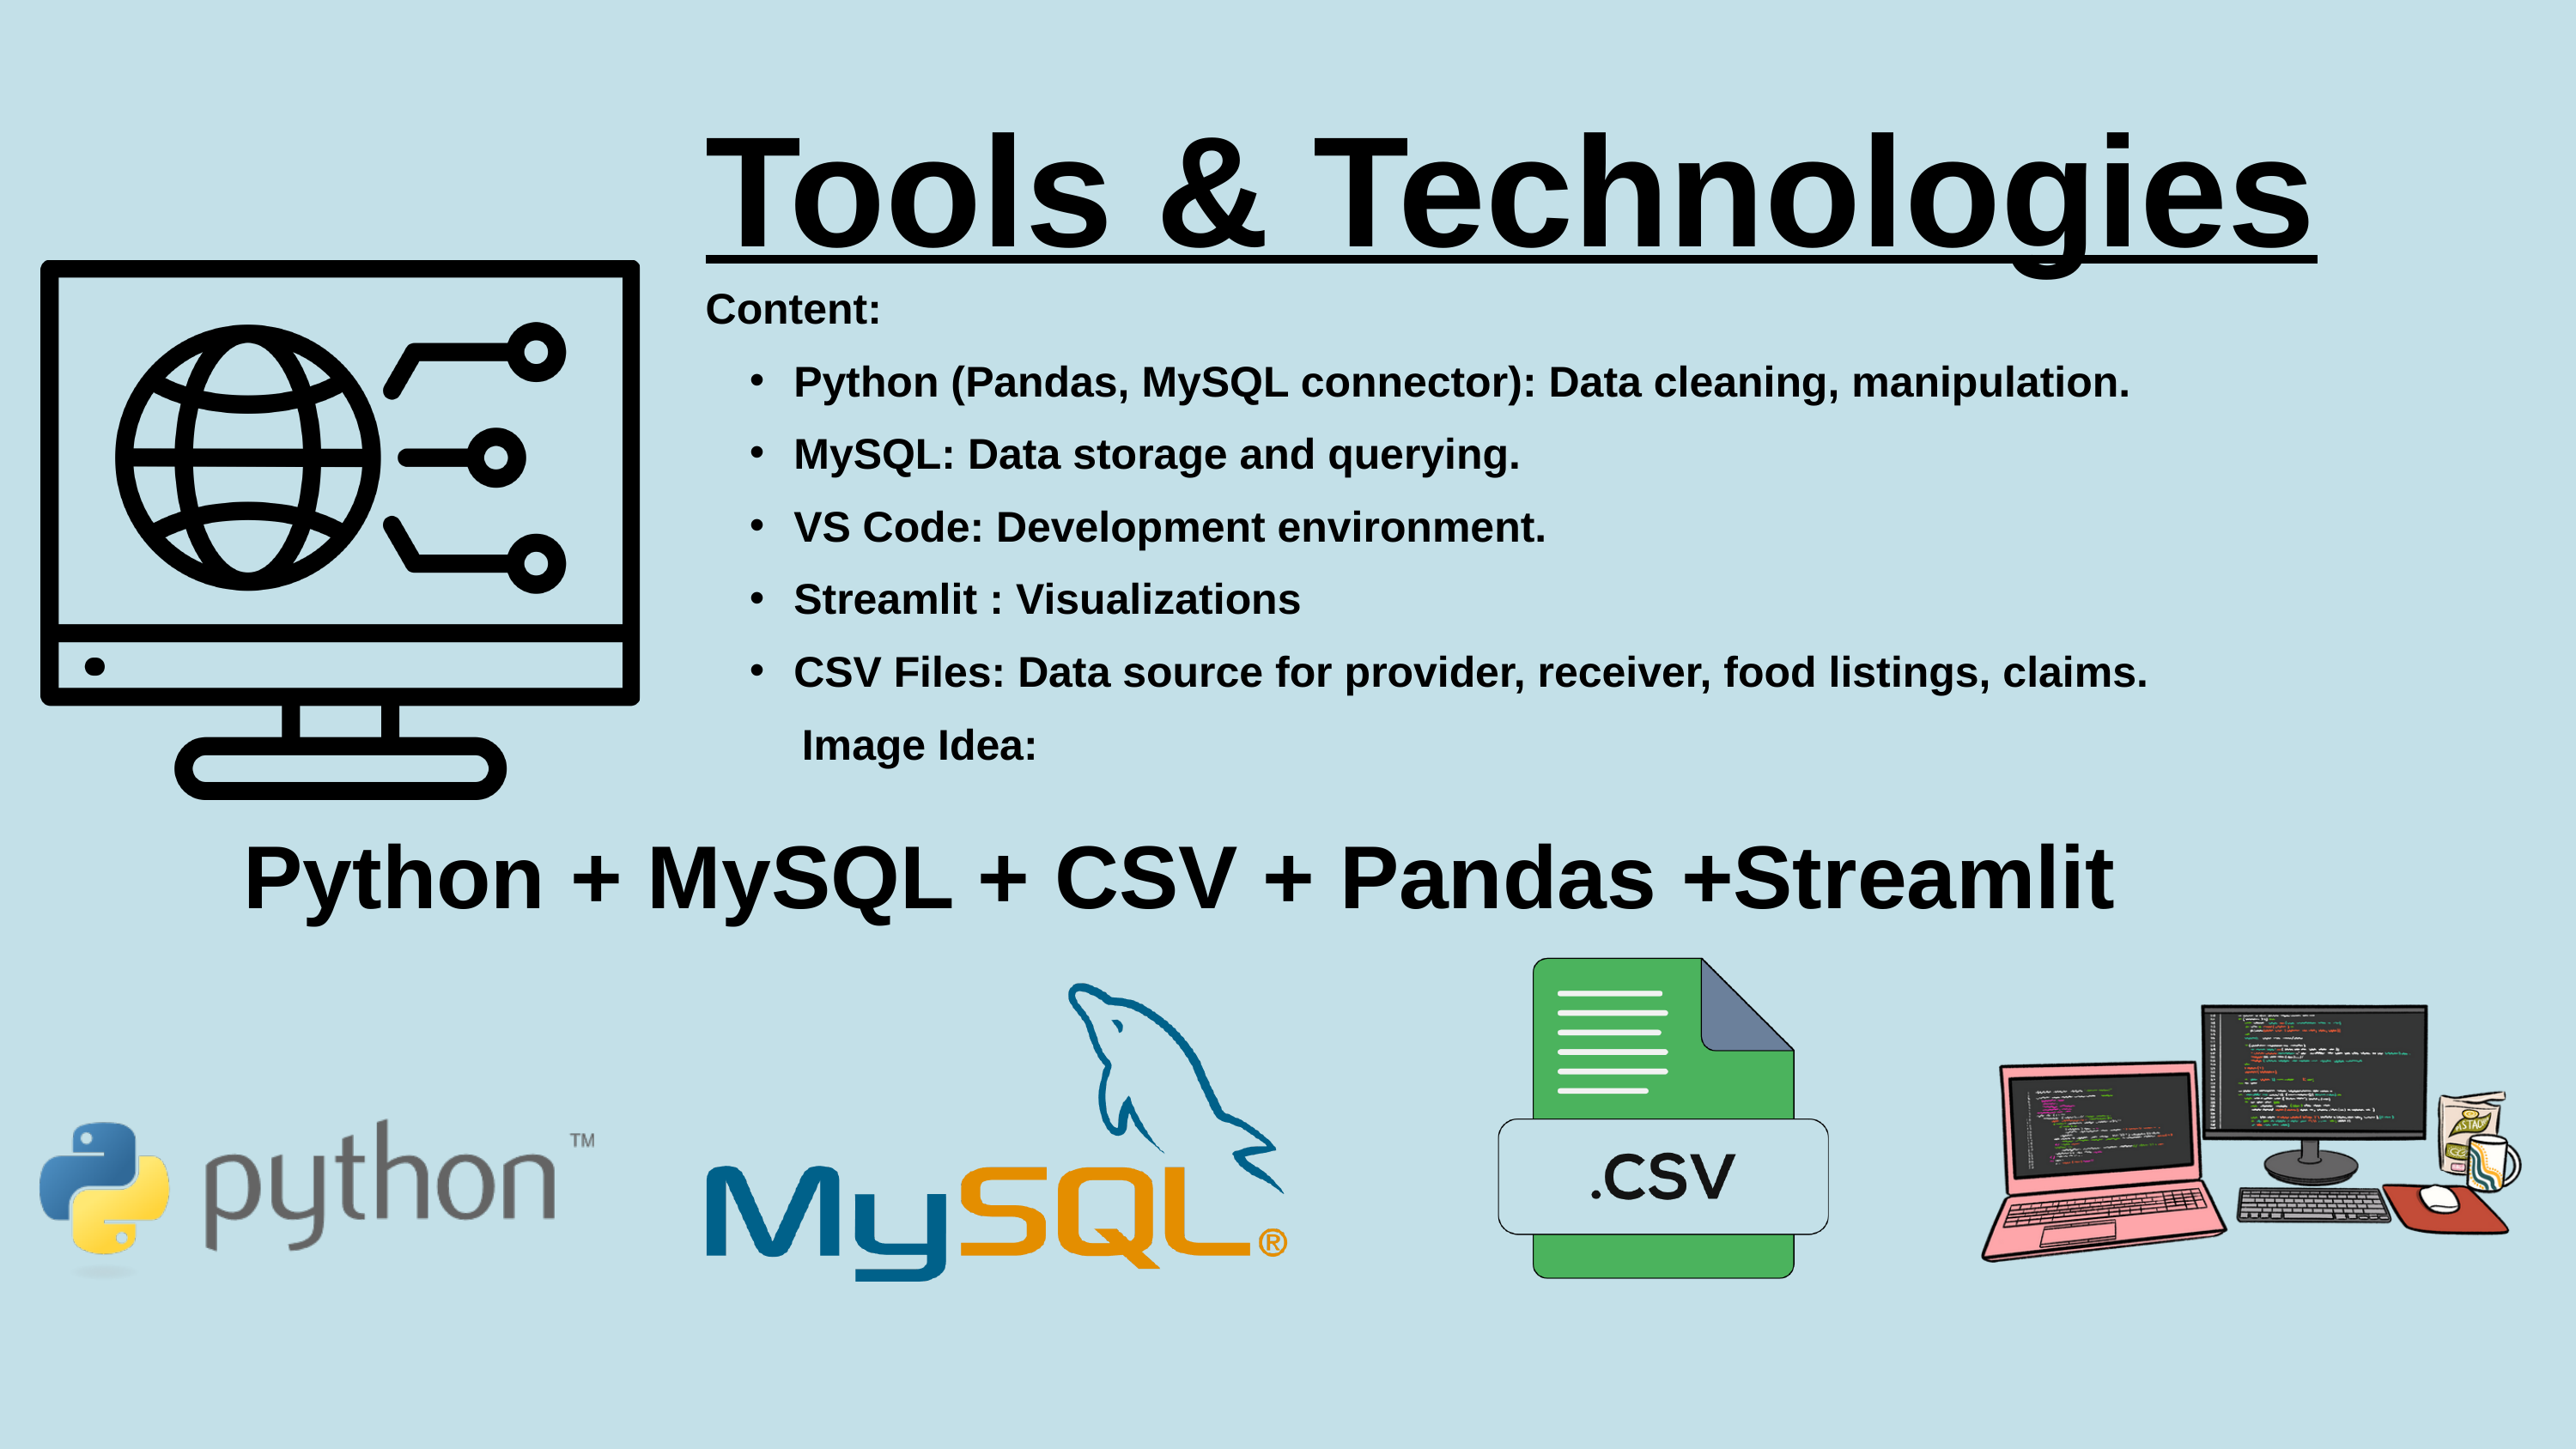

Tools & Technologies

Content:
Python (Pandas, MySQL connector): Data cleaning, manipulation.
MySQL: Data storage and querying.
VS Code: Development environment.
Streamlit : Visualizations
CSV Files: Data source for provider, receiver, food listings, claims.
        Image Idea:

Python + MySQL + CSV + Pandas +Streamlit